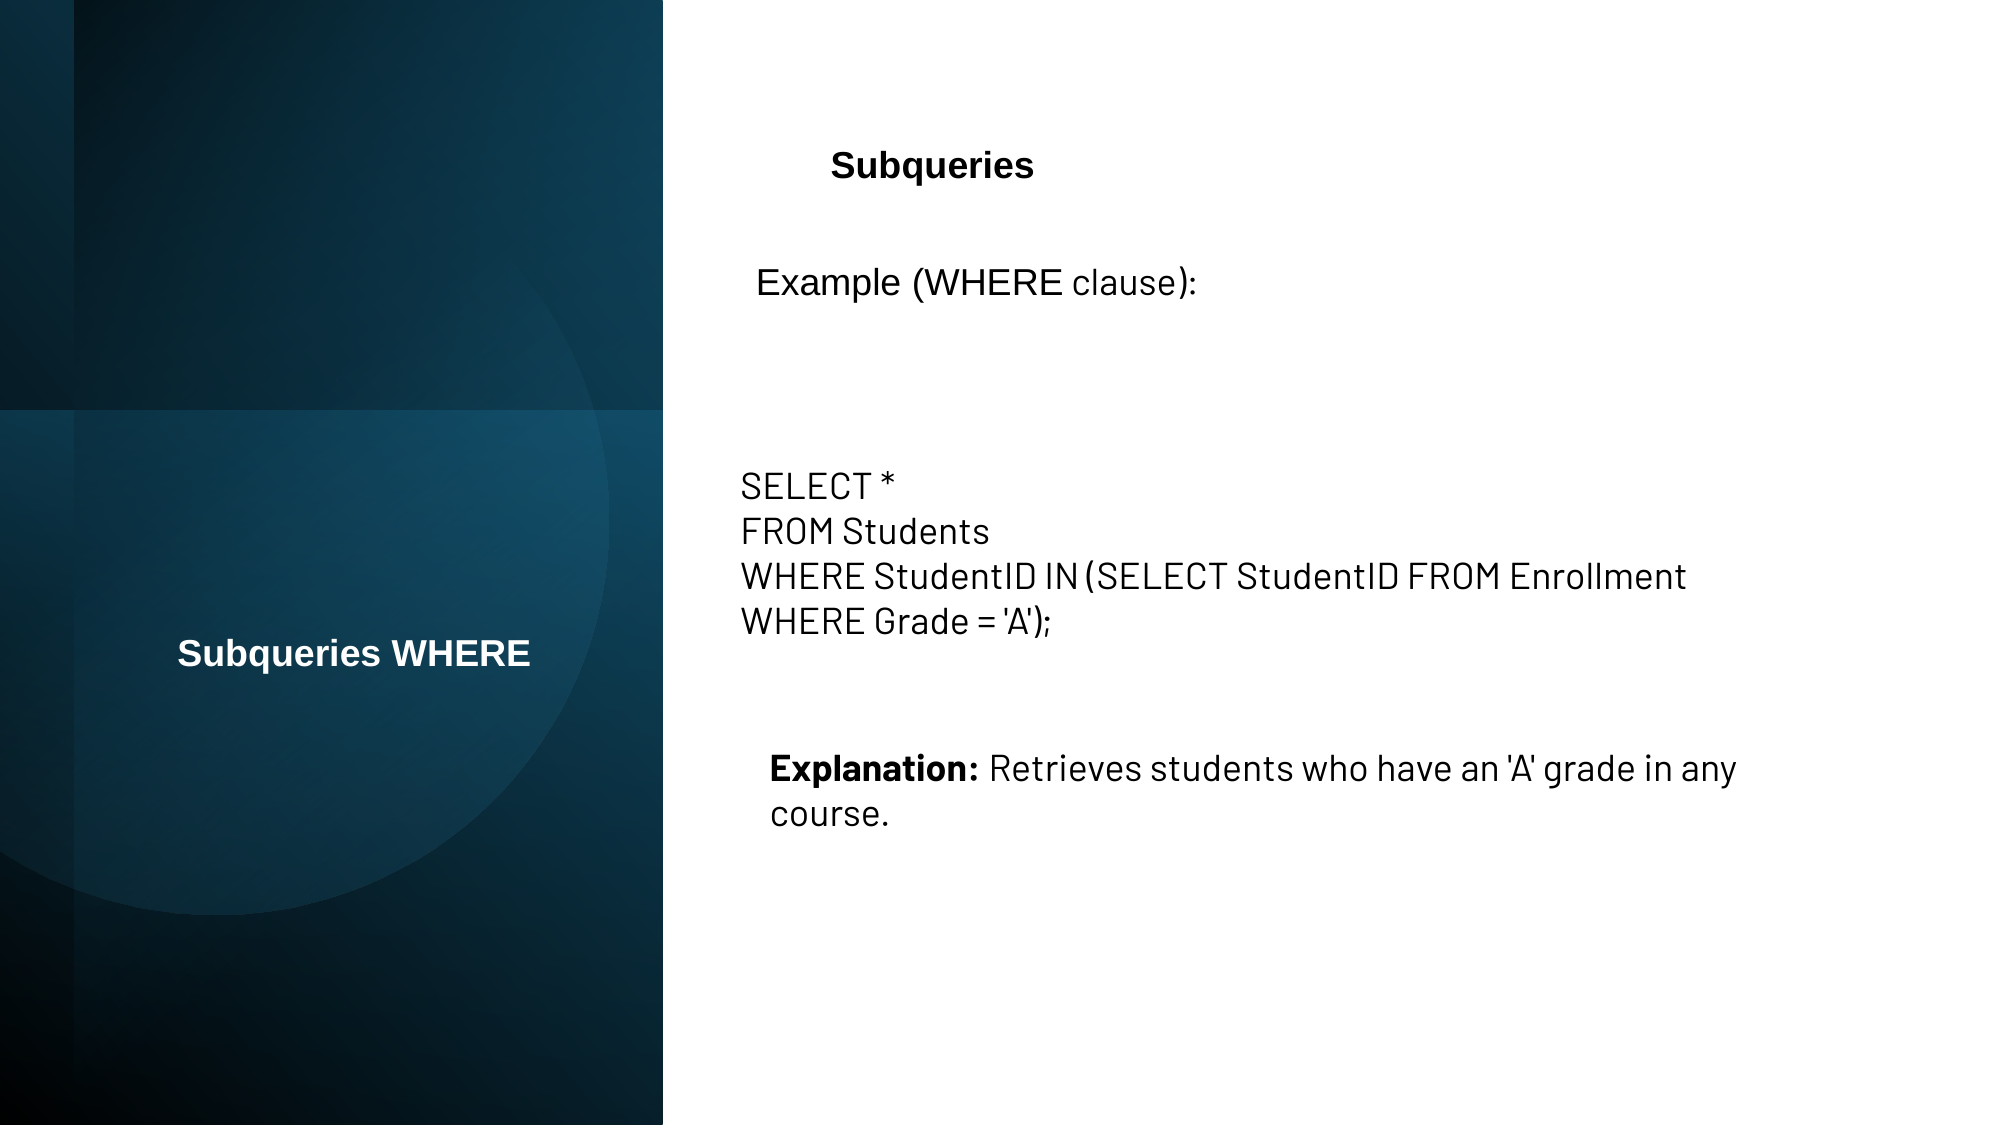

Subqueries

Example (WHERE clause):

SELECT *
FROM Students
WHERE StudentID IN (SELECT StudentID FROM Enrollment WHERE Grade = 'A');
Subqueries WHERE
Explanation: Retrieves students who have an 'A' grade in any course.